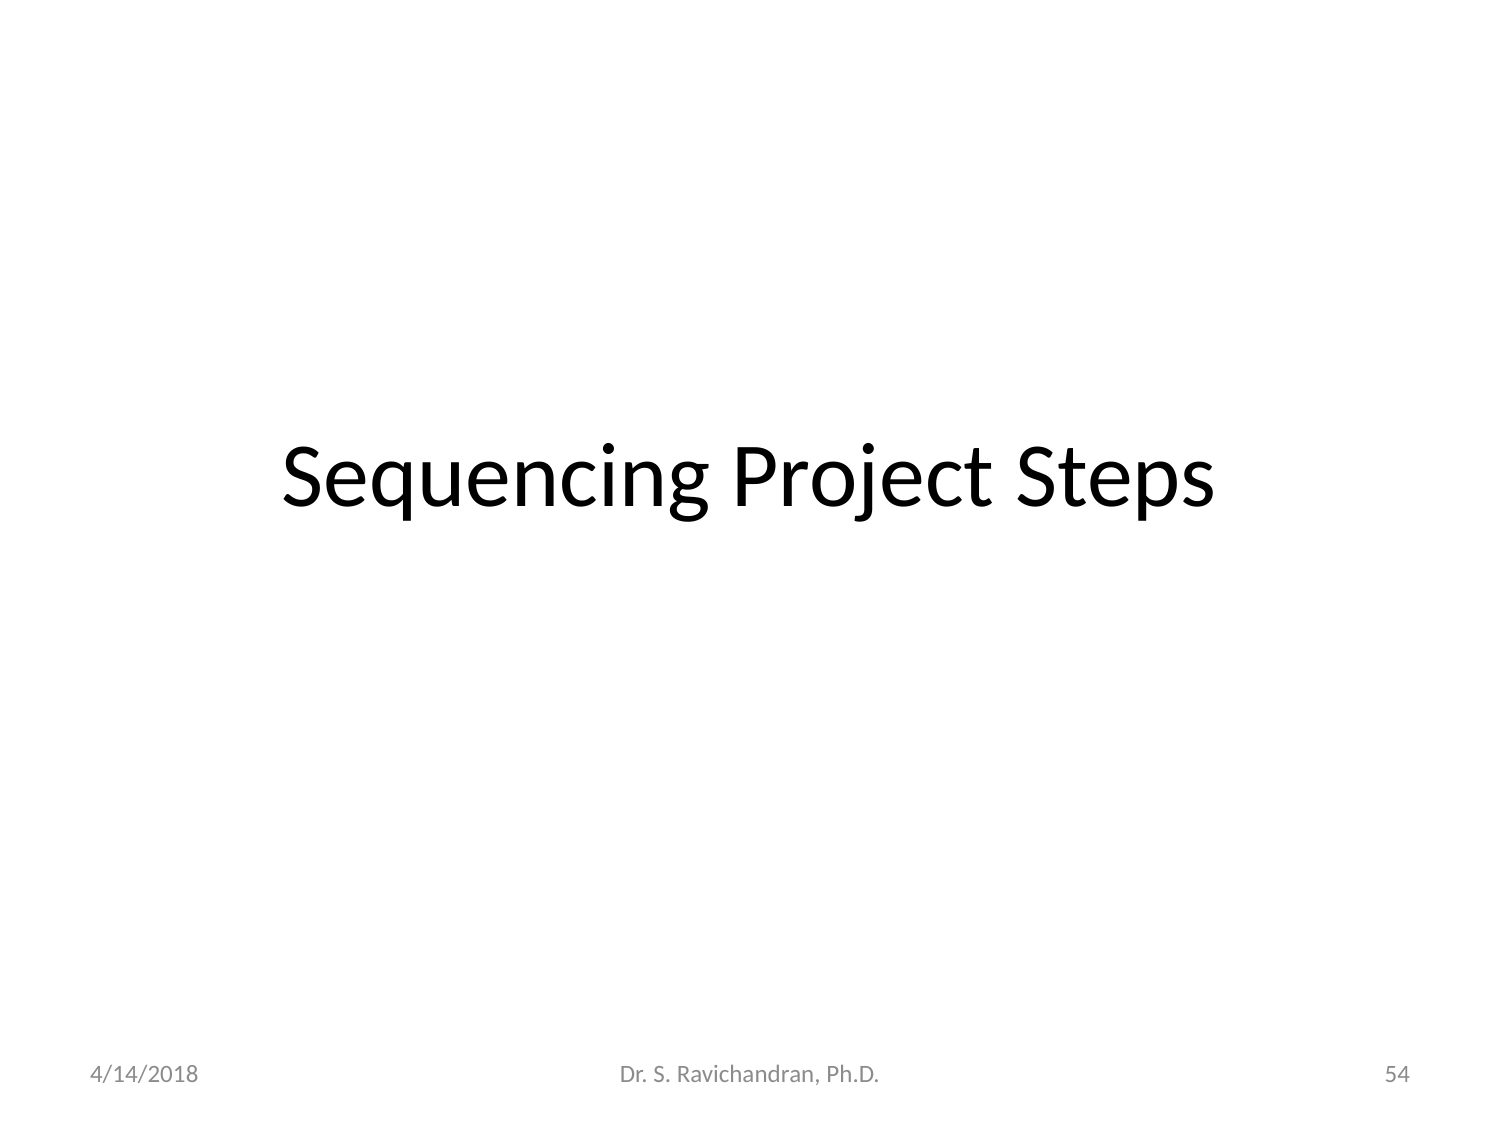

# Sequencing Project Steps

4/14/2018
Dr. S. Ravichandran, Ph.D.
54